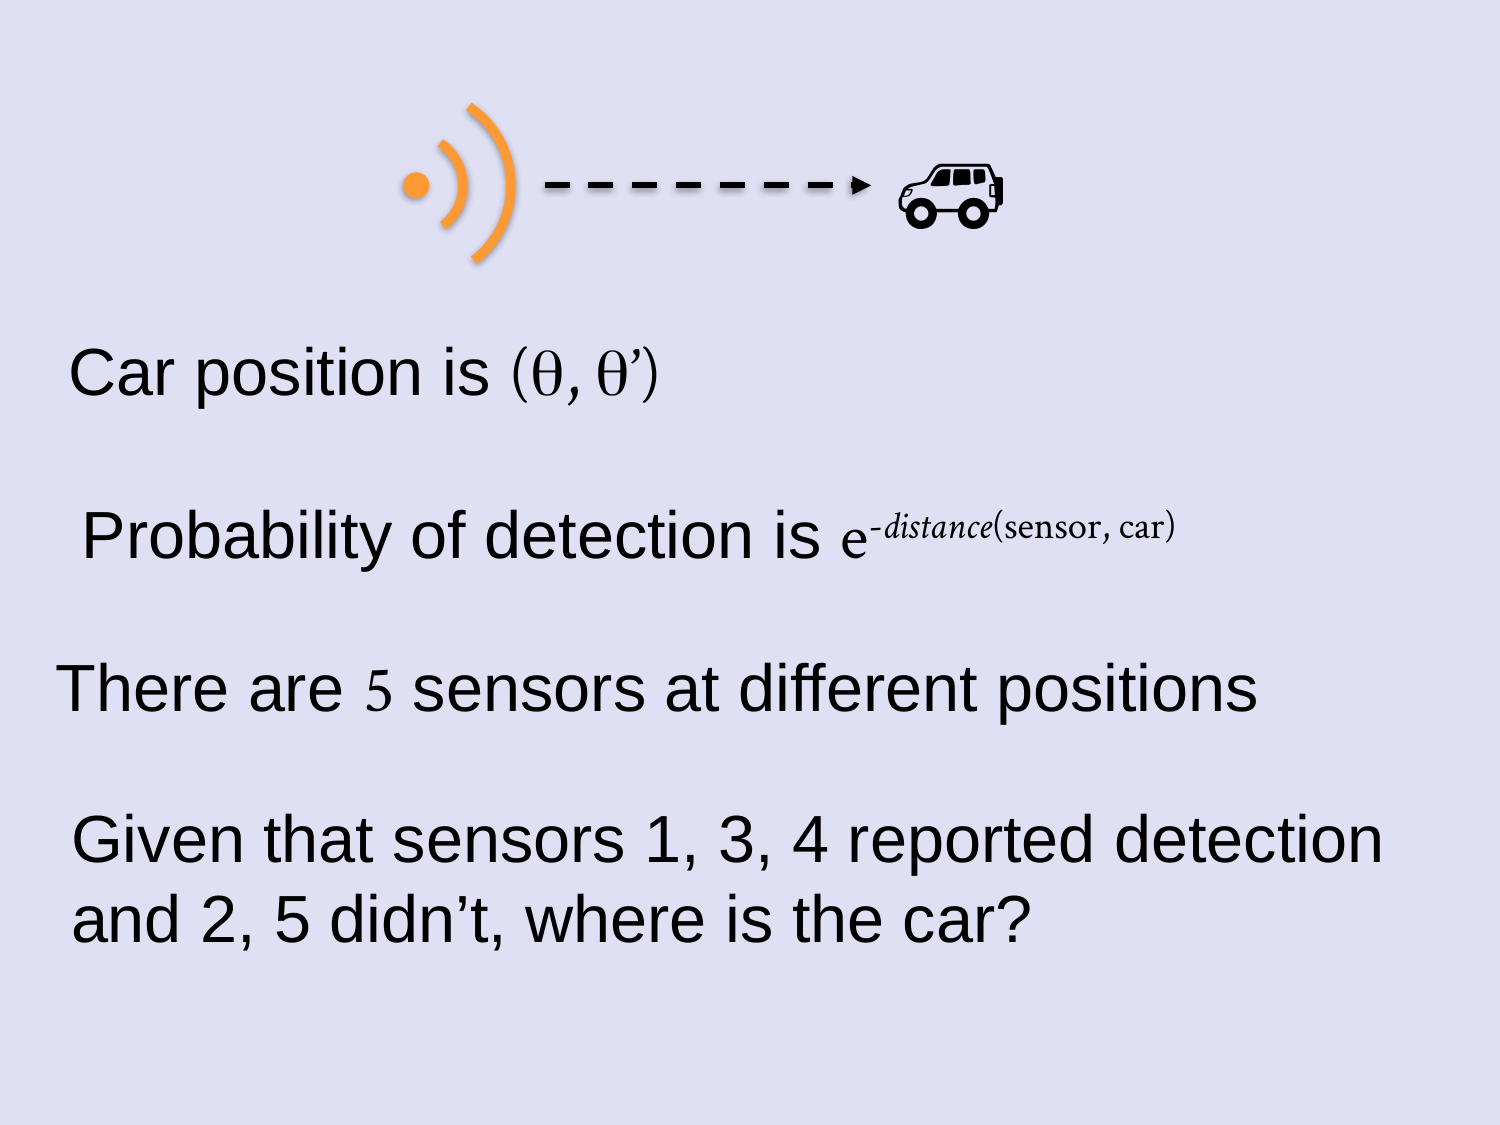

🚙

Car position is (θ, θ’)
Probability of detection is e-distance(sensor, car)
There are 5 sensors at different positions
Given that sensors 1, 3, 4 reported detection and 2, 5 didn’t, where is the car?